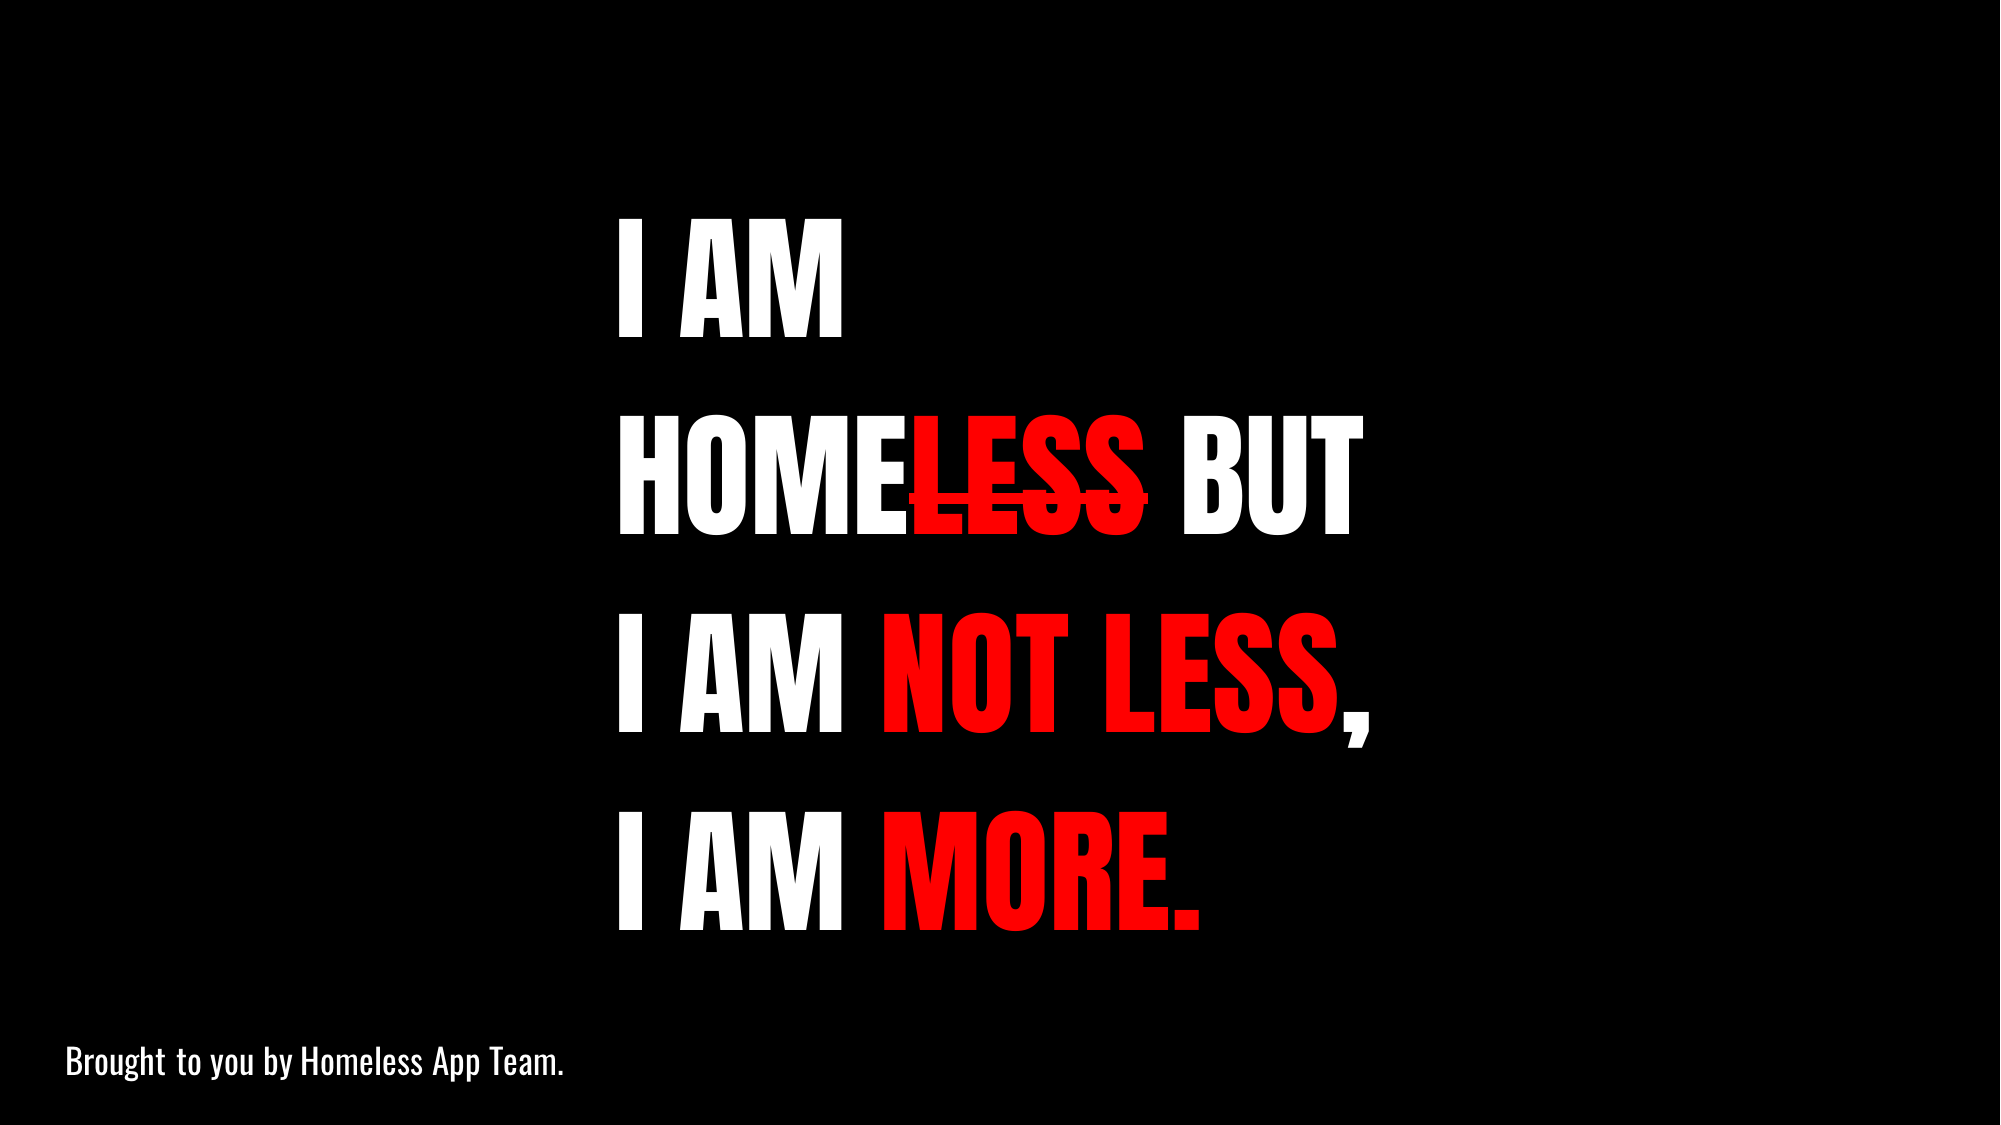

I AM HOMELESS BUT I AM NOT LESS,
I AM MORE.